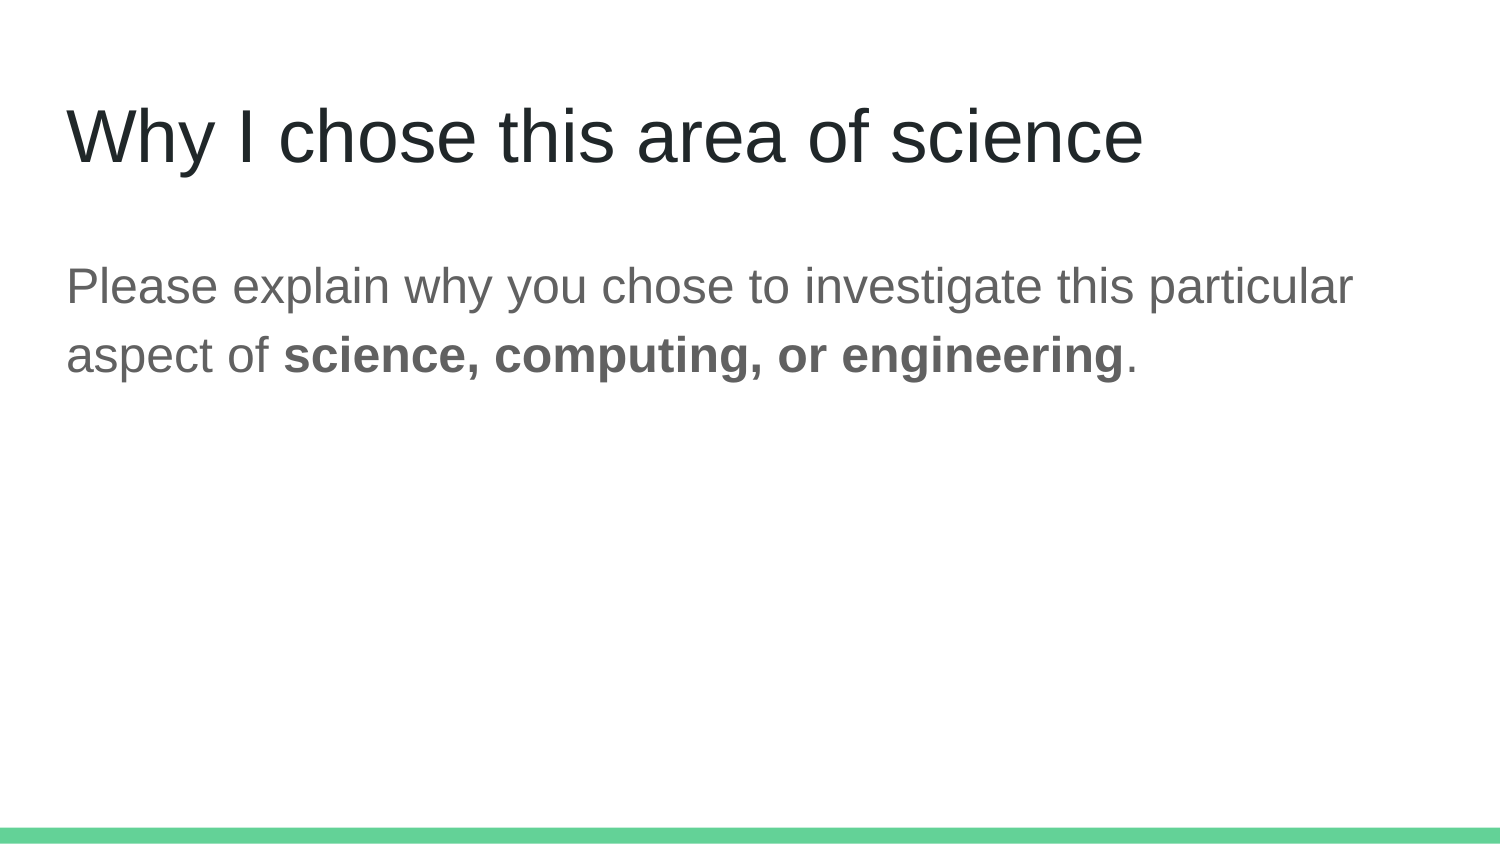

# Why I chose this area of science
Please explain why you chose to investigate this particular aspect of science, computing, or engineering.